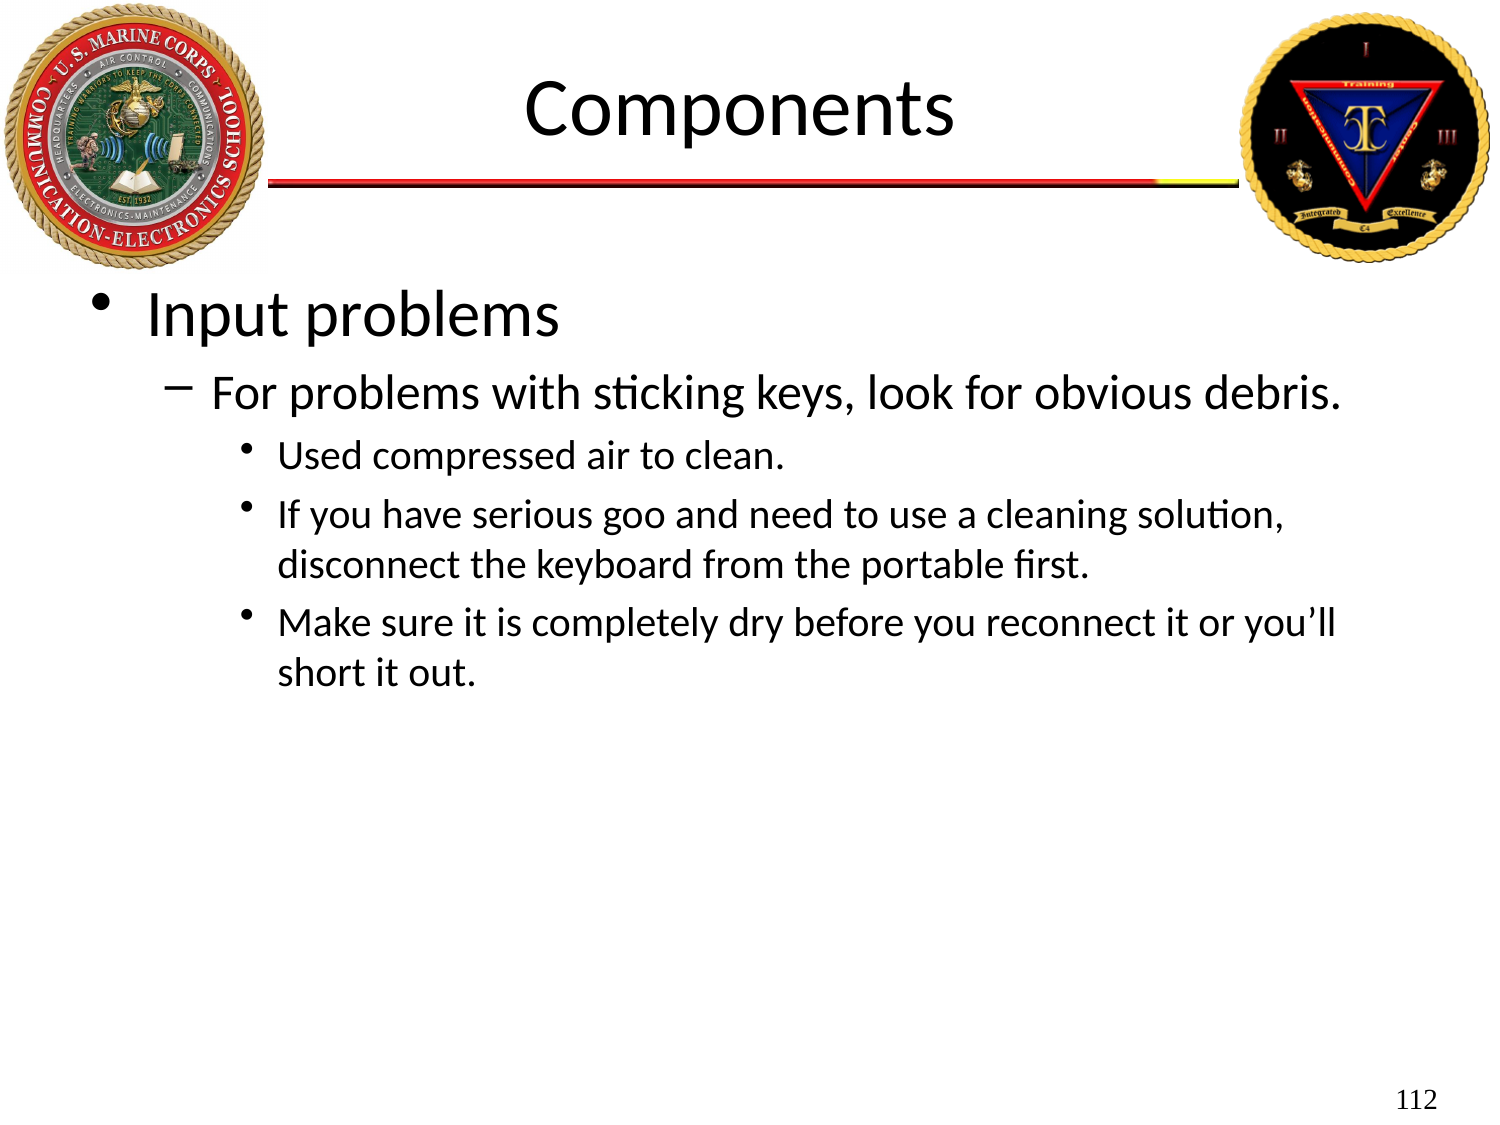

# Components
Input problems
For problems with sticking keys, look for obvious debris.
Used compressed air to clean.
If you have serious goo and need to use a cleaning solution, disconnect the keyboard from the portable first.
Make sure it is completely dry before you reconnect it or you’ll short it out.